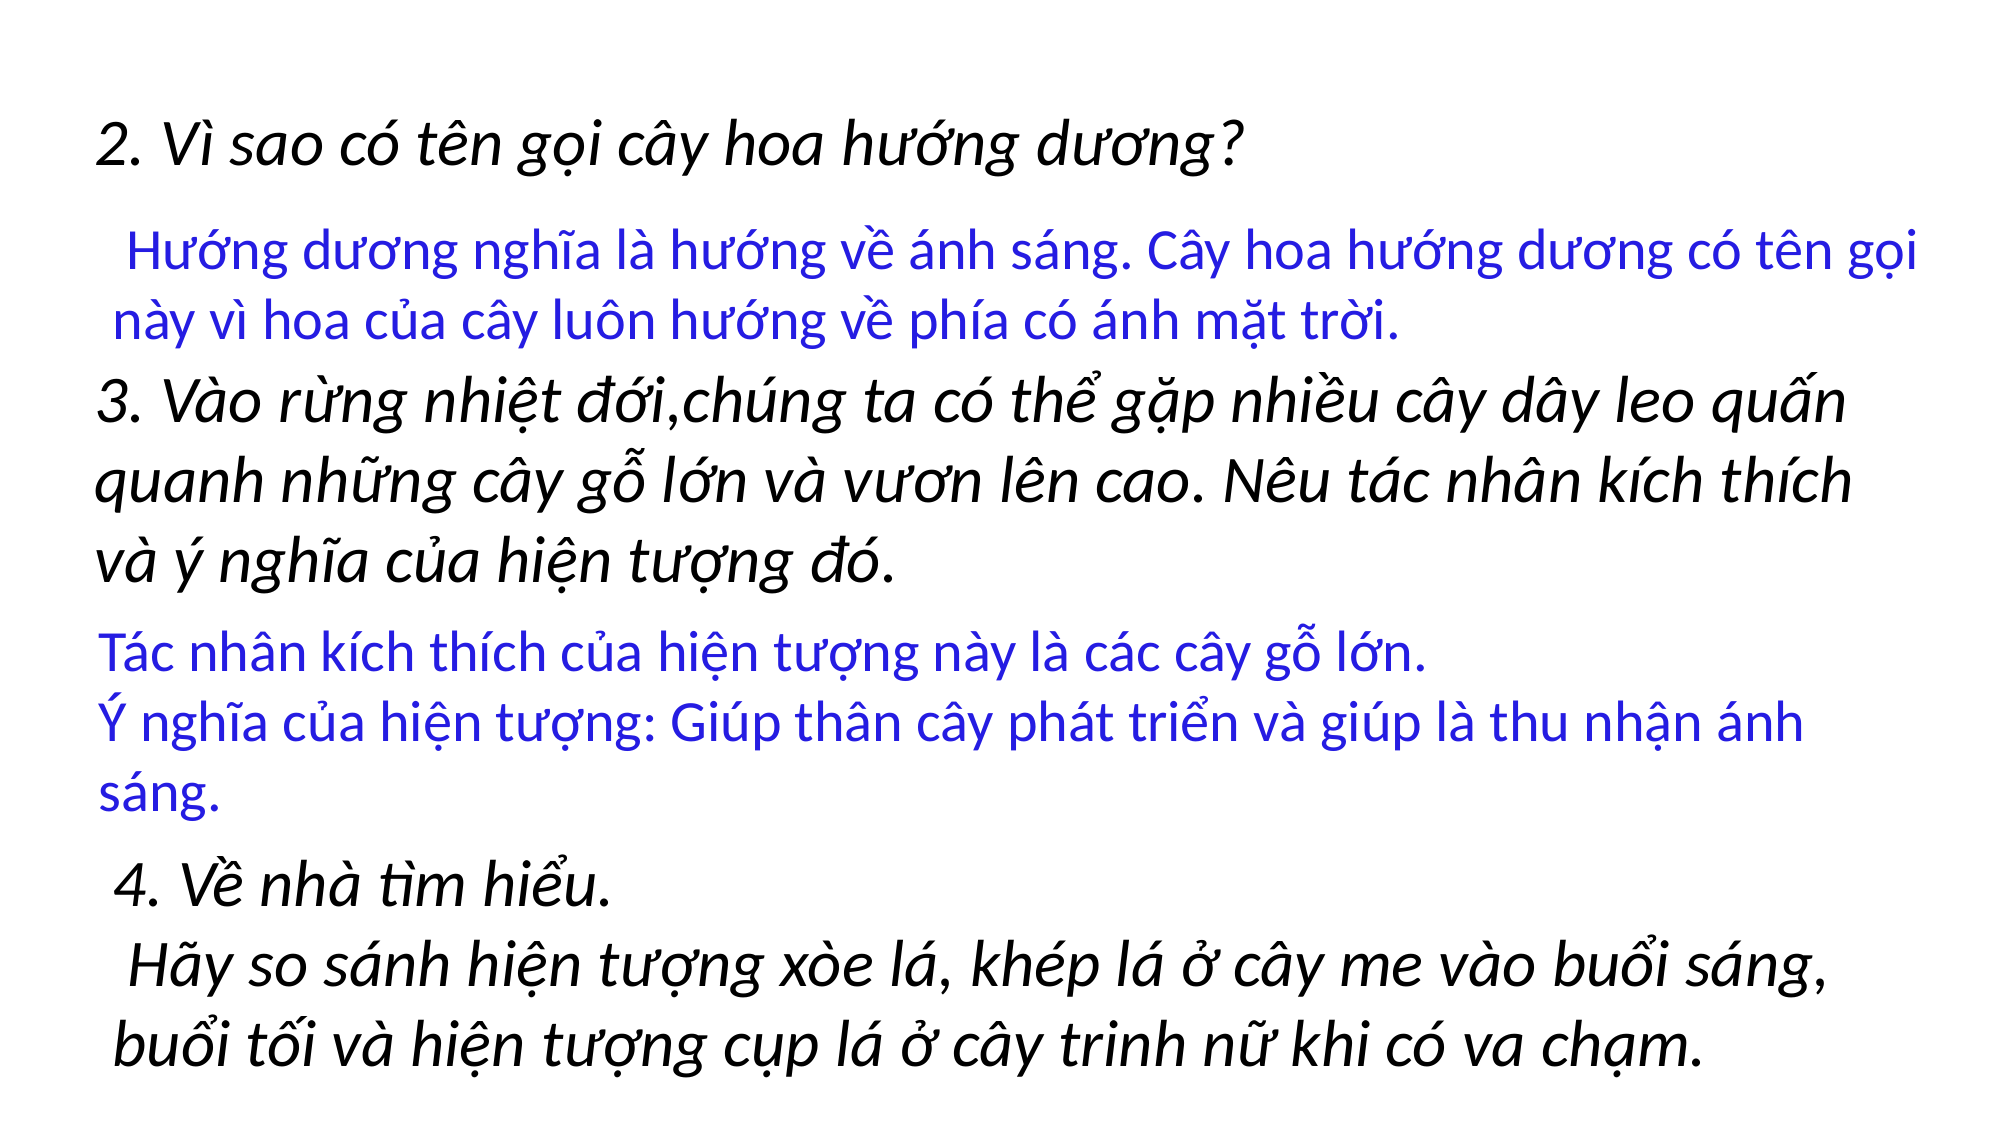

2. Vì sao có tên gọi cây hoa hướng dương?
 Hướng dương nghĩa là hướng về ánh sáng. Cây hoa hướng dương có tên gọi này vì hoa của cây luôn hướng về phía có ánh mặt trời.
3. Vào rừng nhiệt đới,chúng ta có thể gặp nhiều cây dây leo quấn quanh những cây gỗ lớn và vươn lên cao. Nêu tác nhân kích thích và ý nghĩa của hiện tượng đó.
Tác nhân kích thích của hiện tượng này là các cây gỗ lớn.
Ý nghĩa của hiện tượng: Giúp thân cây phát triển và giúp là thu nhận ánh sáng.
4. Về nhà tìm hiểu.
 Hãy so sánh hiện tượng xòe lá, khép lá ở cây me vào buổi sáng, buổi tối và hiện tượng cụp lá ở cây trinh nữ khi có va chạm.